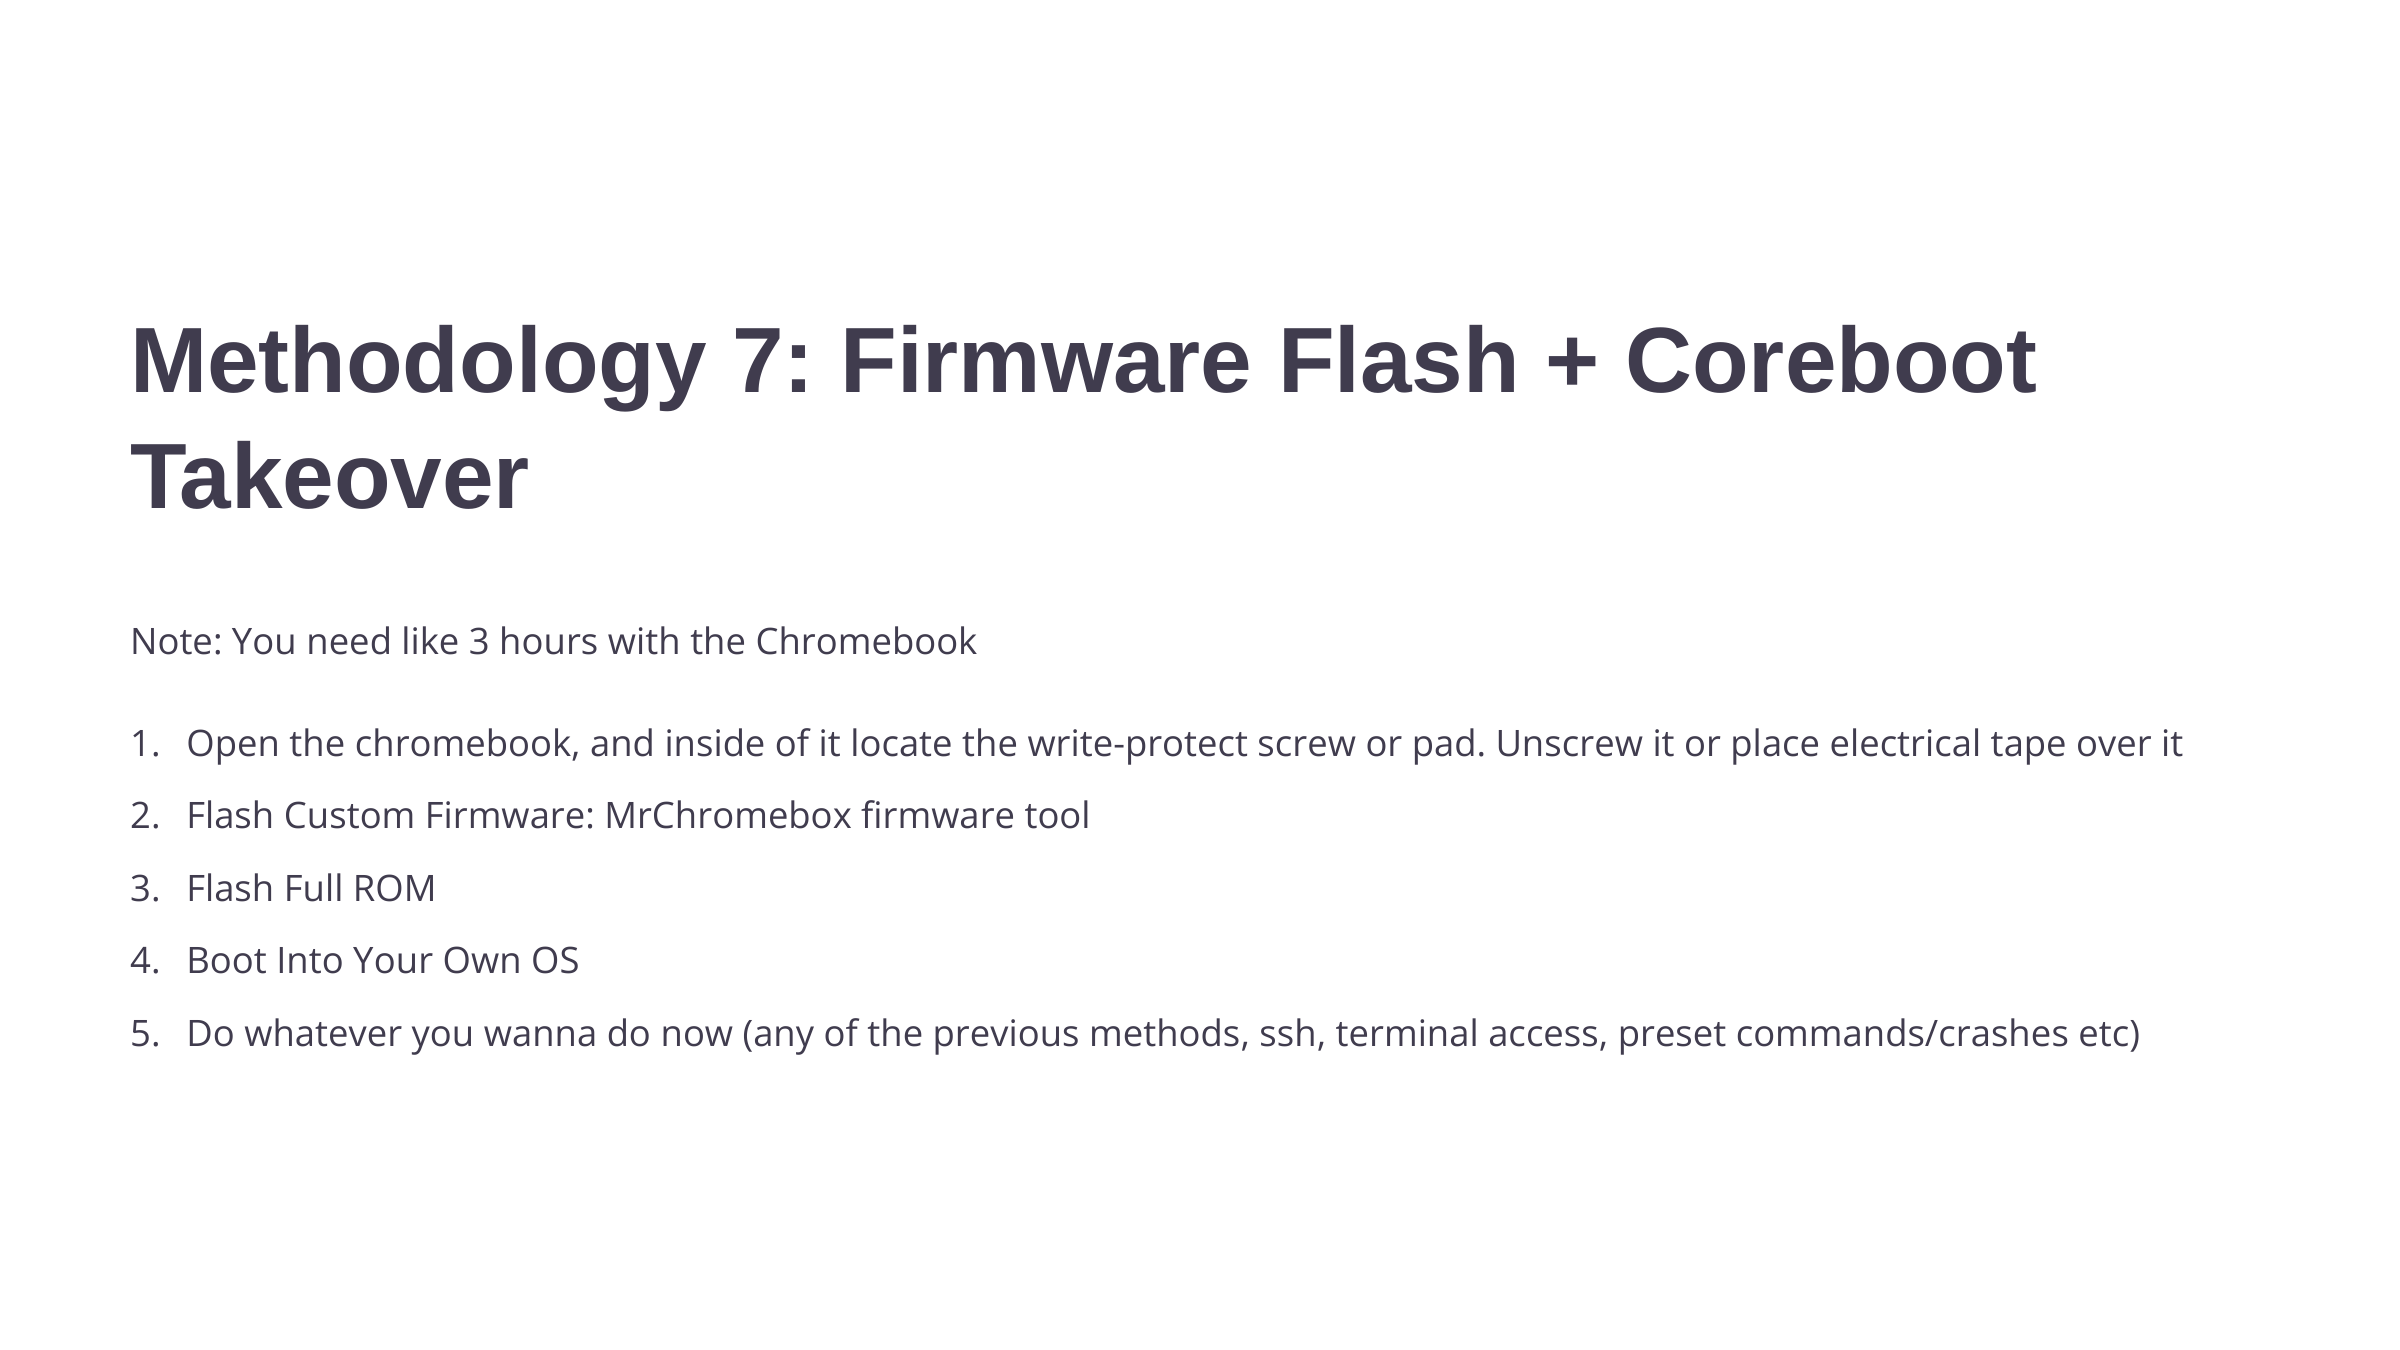

Methodology 7: Firmware Flash + Coreboot Takeover
Note: You need like 3 hours with the Chromebook
Open the chromebook, and inside of it locate the write-protect screw or pad. Unscrew it or place electrical tape over it
Flash Custom Firmware: MrChromebox firmware tool
Flash Full ROM
Boot Into Your Own OS
Do whatever you wanna do now (any of the previous methods, ssh, terminal access, preset commands/crashes etc)